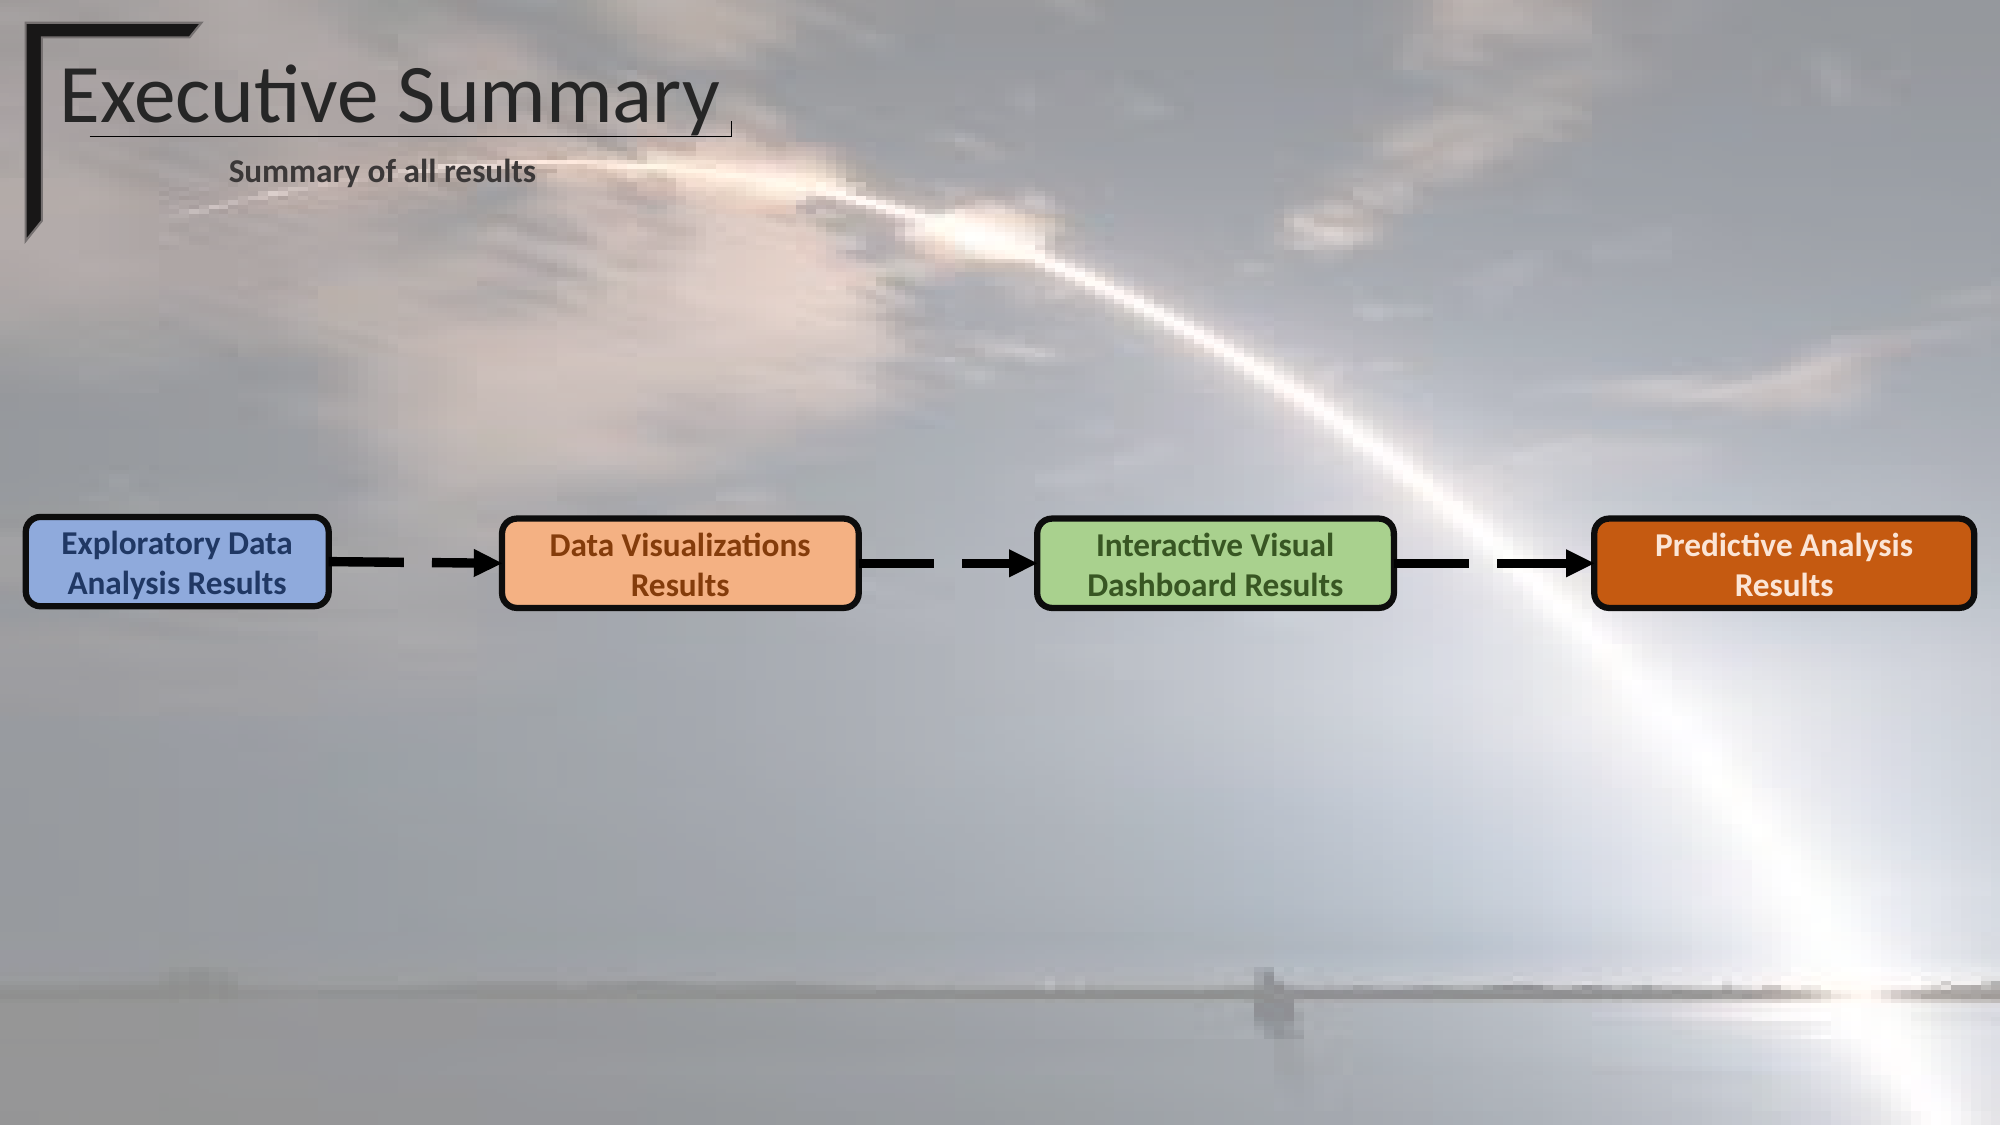

Executive Summary
Summary of all results
Exploratory Data Analysis Results
Data Visualizations Results
Interactive Visual Dashboard Results
Predictive Analysis Results